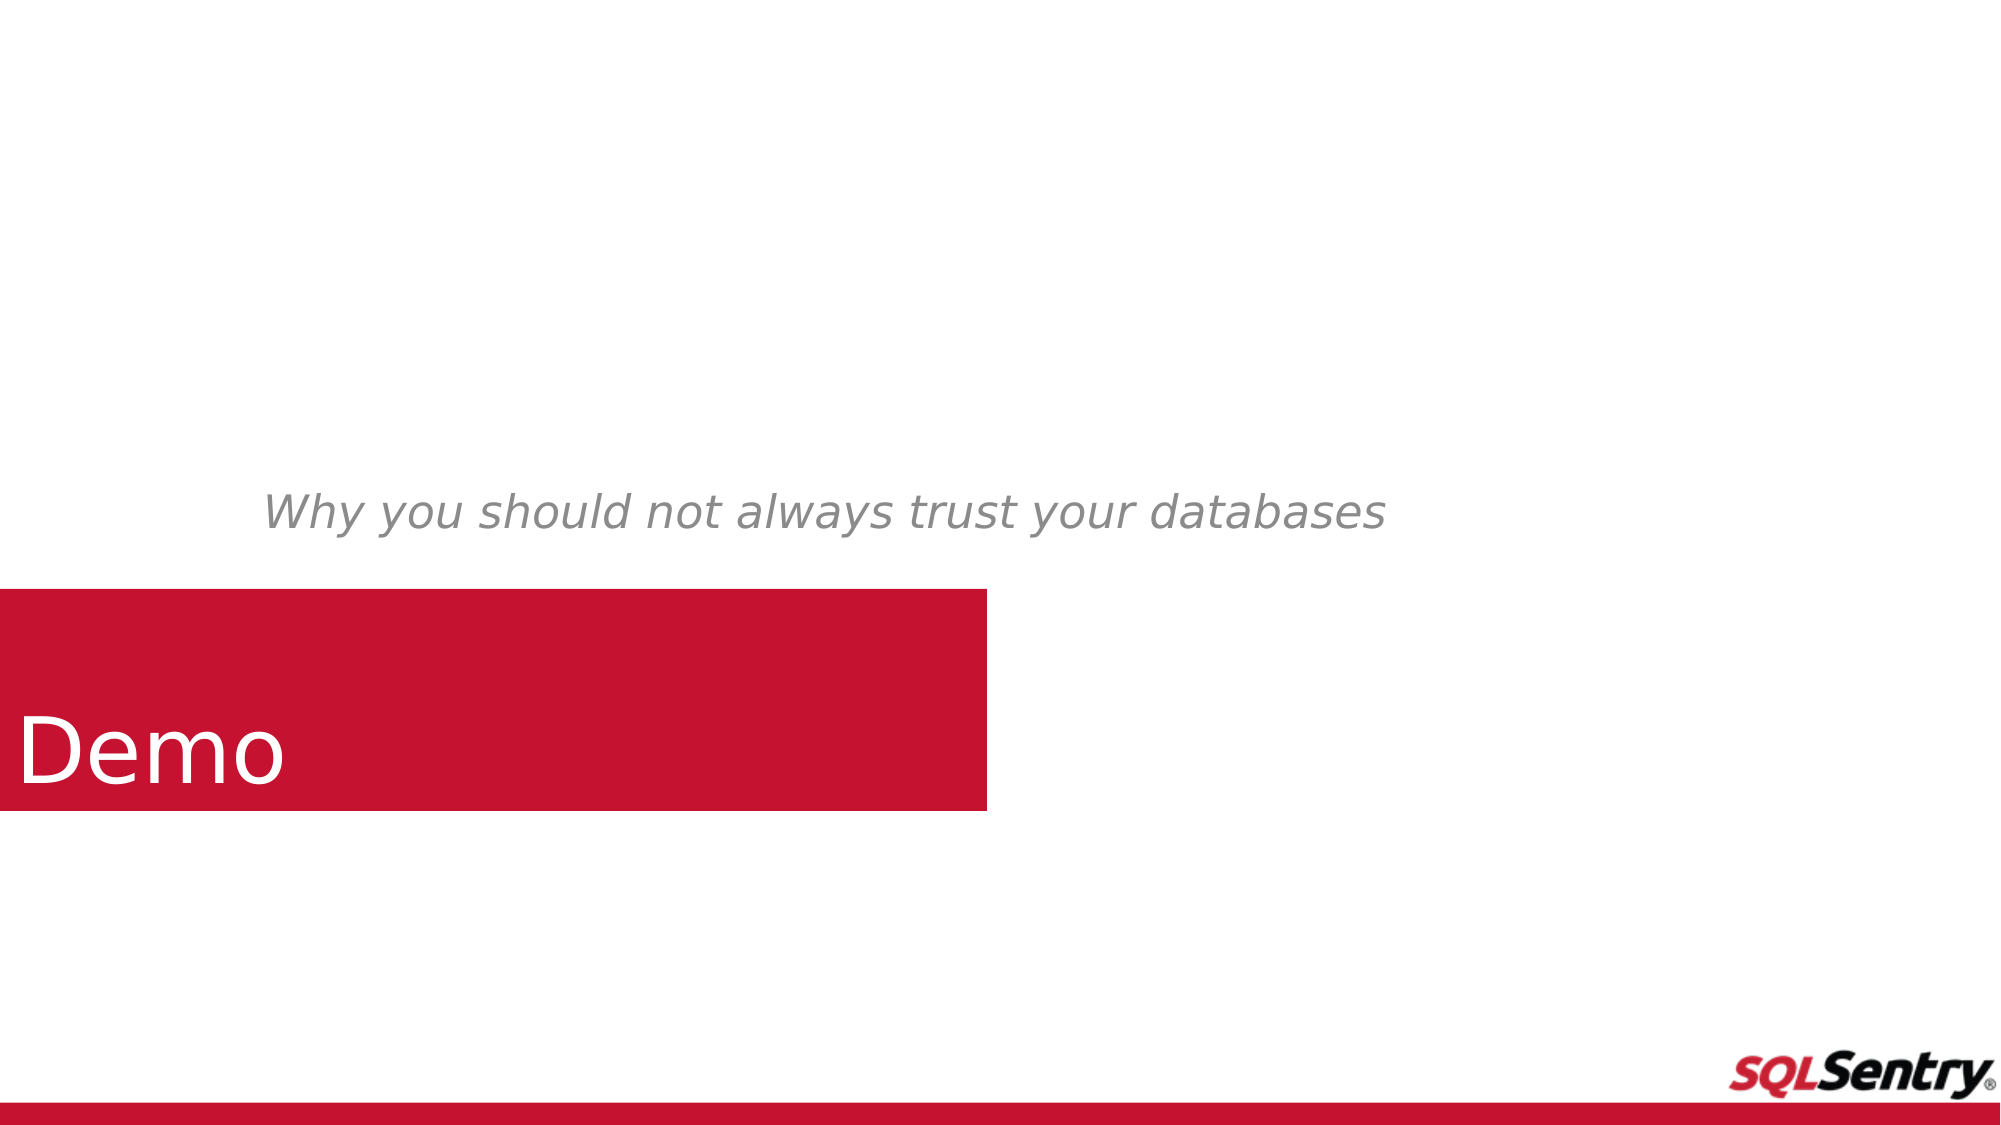

Why you should not always trust your databases
# Demo